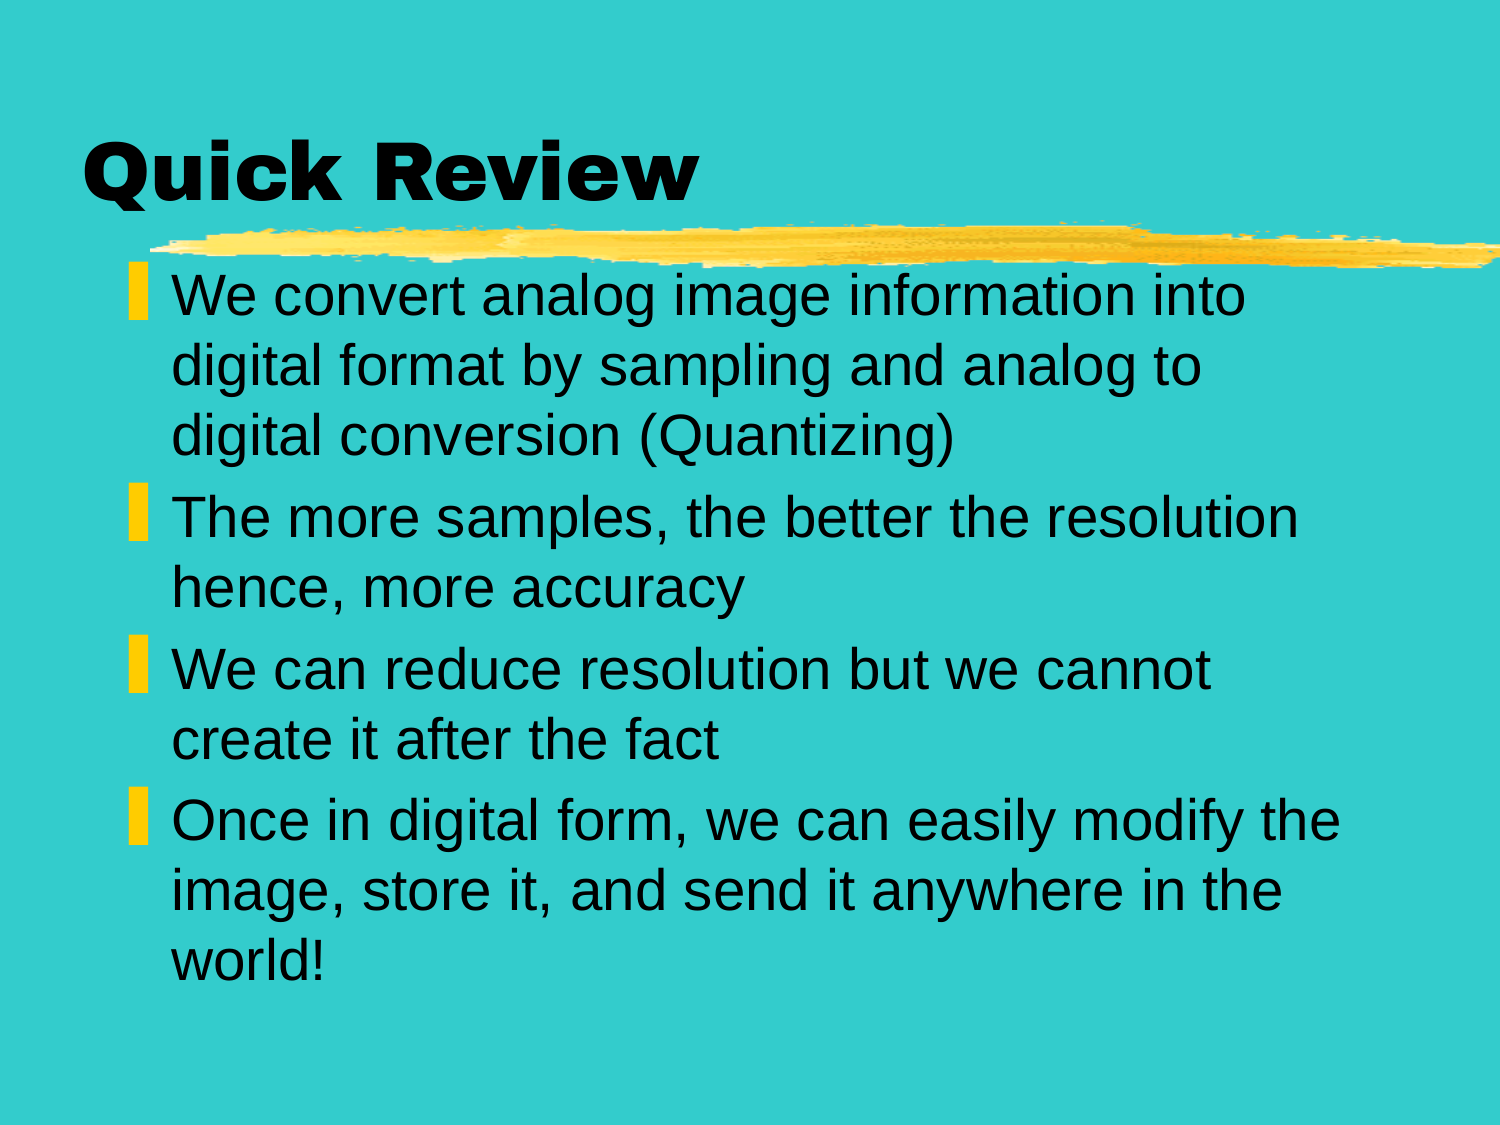

# Quick Review
We convert analog image information into digital format by sampling and analog to digital conversion (Quantizing)
The more samples, the better the resolution hence, more accuracy
We can reduce resolution but we cannot create it after the fact
Once in digital form, we can easily modify the image, store it, and send it anywhere in the world!